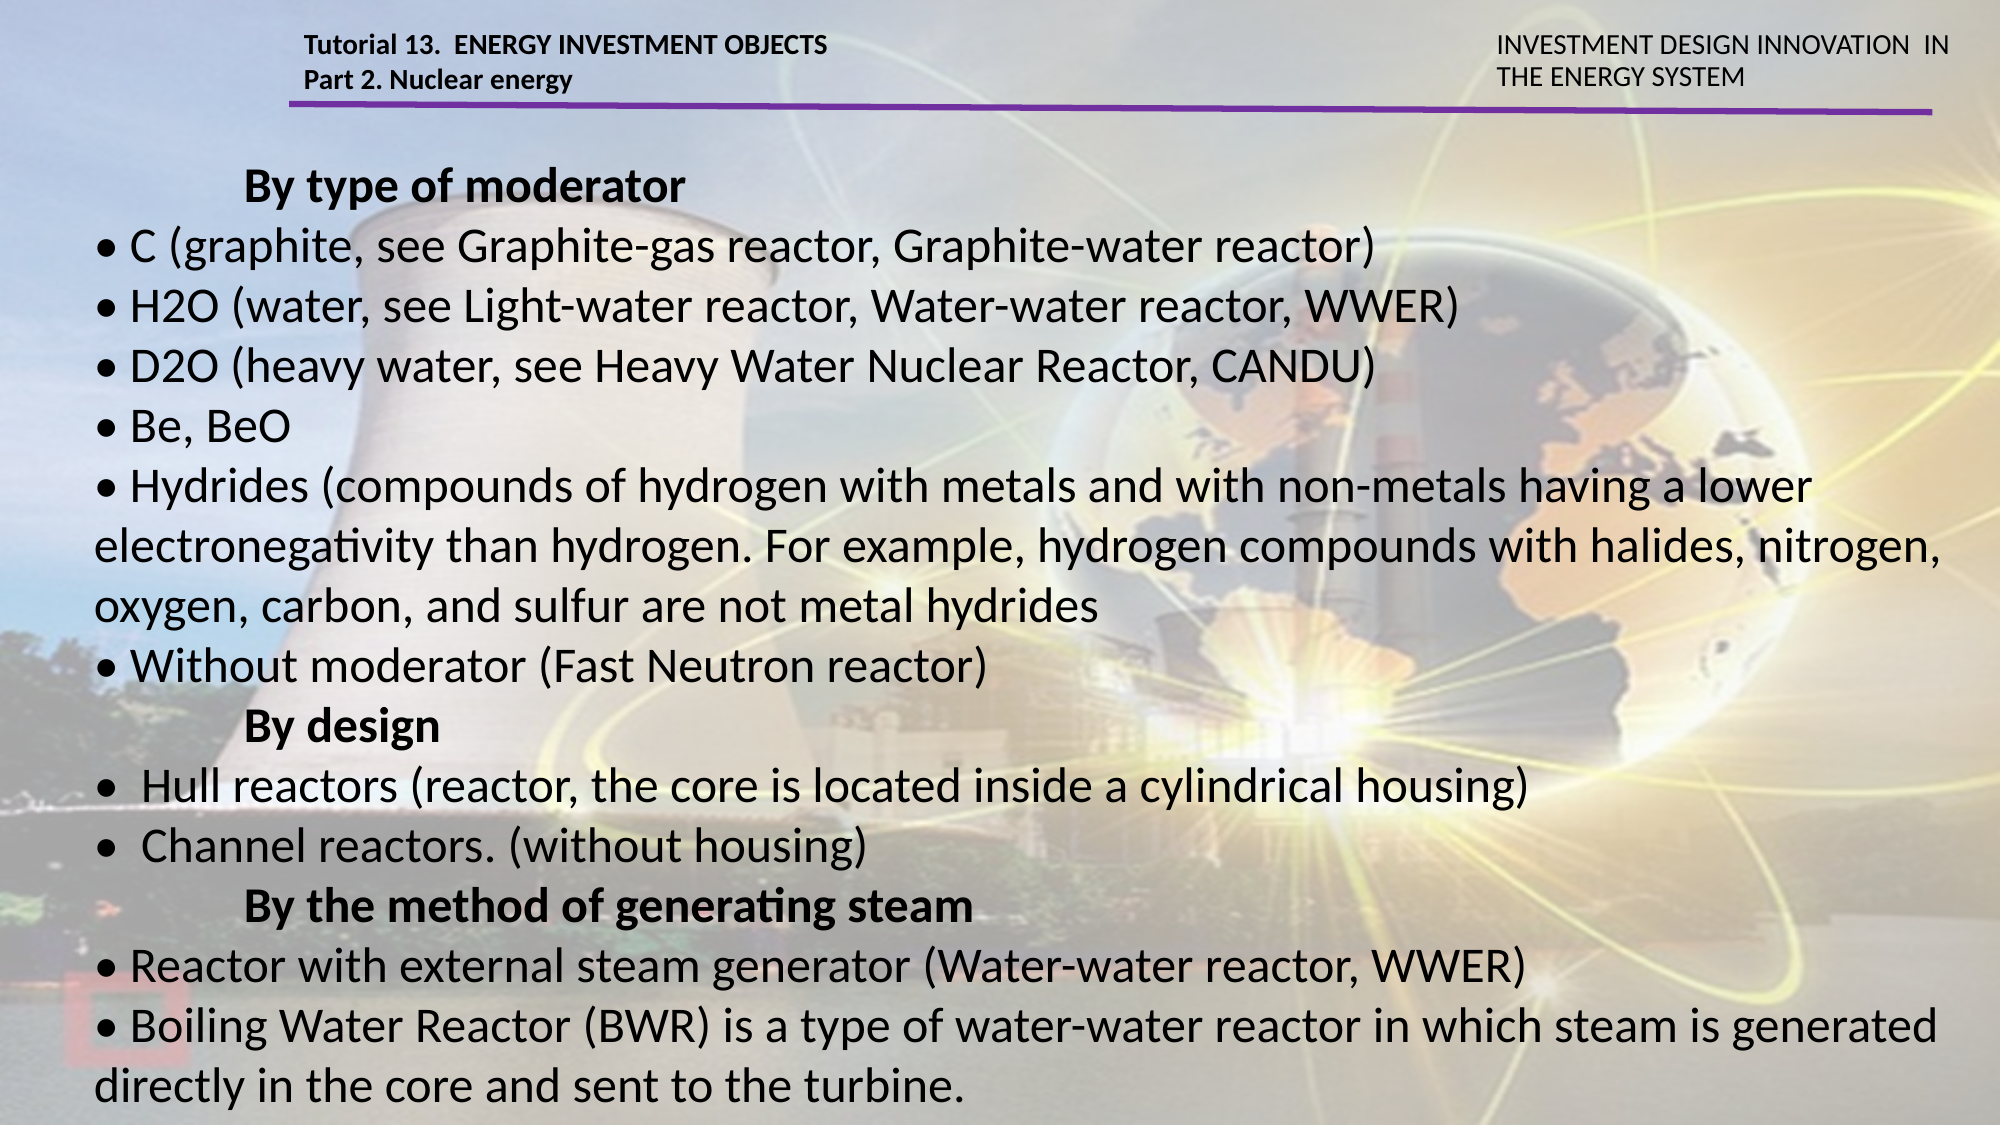

Tutorial 13.  ENERGY INVESTMENT OBJECTS
Part 2. Nuclear energy
INVESTMENT DESIGN INNOVATION  IN
THE ENERGY SYSTEM
	By type of moderator
• C (graphite, see Graphite-gas reactor, Graphite-water reactor)
• H2O (water, see Light-water reactor, Water-water reactor, WWER)
• D2O (heavy water, see Heavy Water Nuclear Reactor, CANDU)
• Be, BeO
• Hydrides (compounds of hydrogen with metals and with non-metals having a lower electronegativity than hydrogen. For example, hydrogen compounds with halides, nitrogen, oxygen, carbon, and sulfur are not metal hydrides
• Without moderator (Fast Neutron reactor)
	By design
•  Hull reactors (reactor, the core is located inside a cylindrical housing)
•  Channel reactors. (without housing)
	By the method of generating steam
• Reactor with external steam generator (Water-water reactor, WWER)
• Boiling Water Reactor (BWR) is a type of water-water reactor in which steam is generated directly in the core and sent to the turbine.